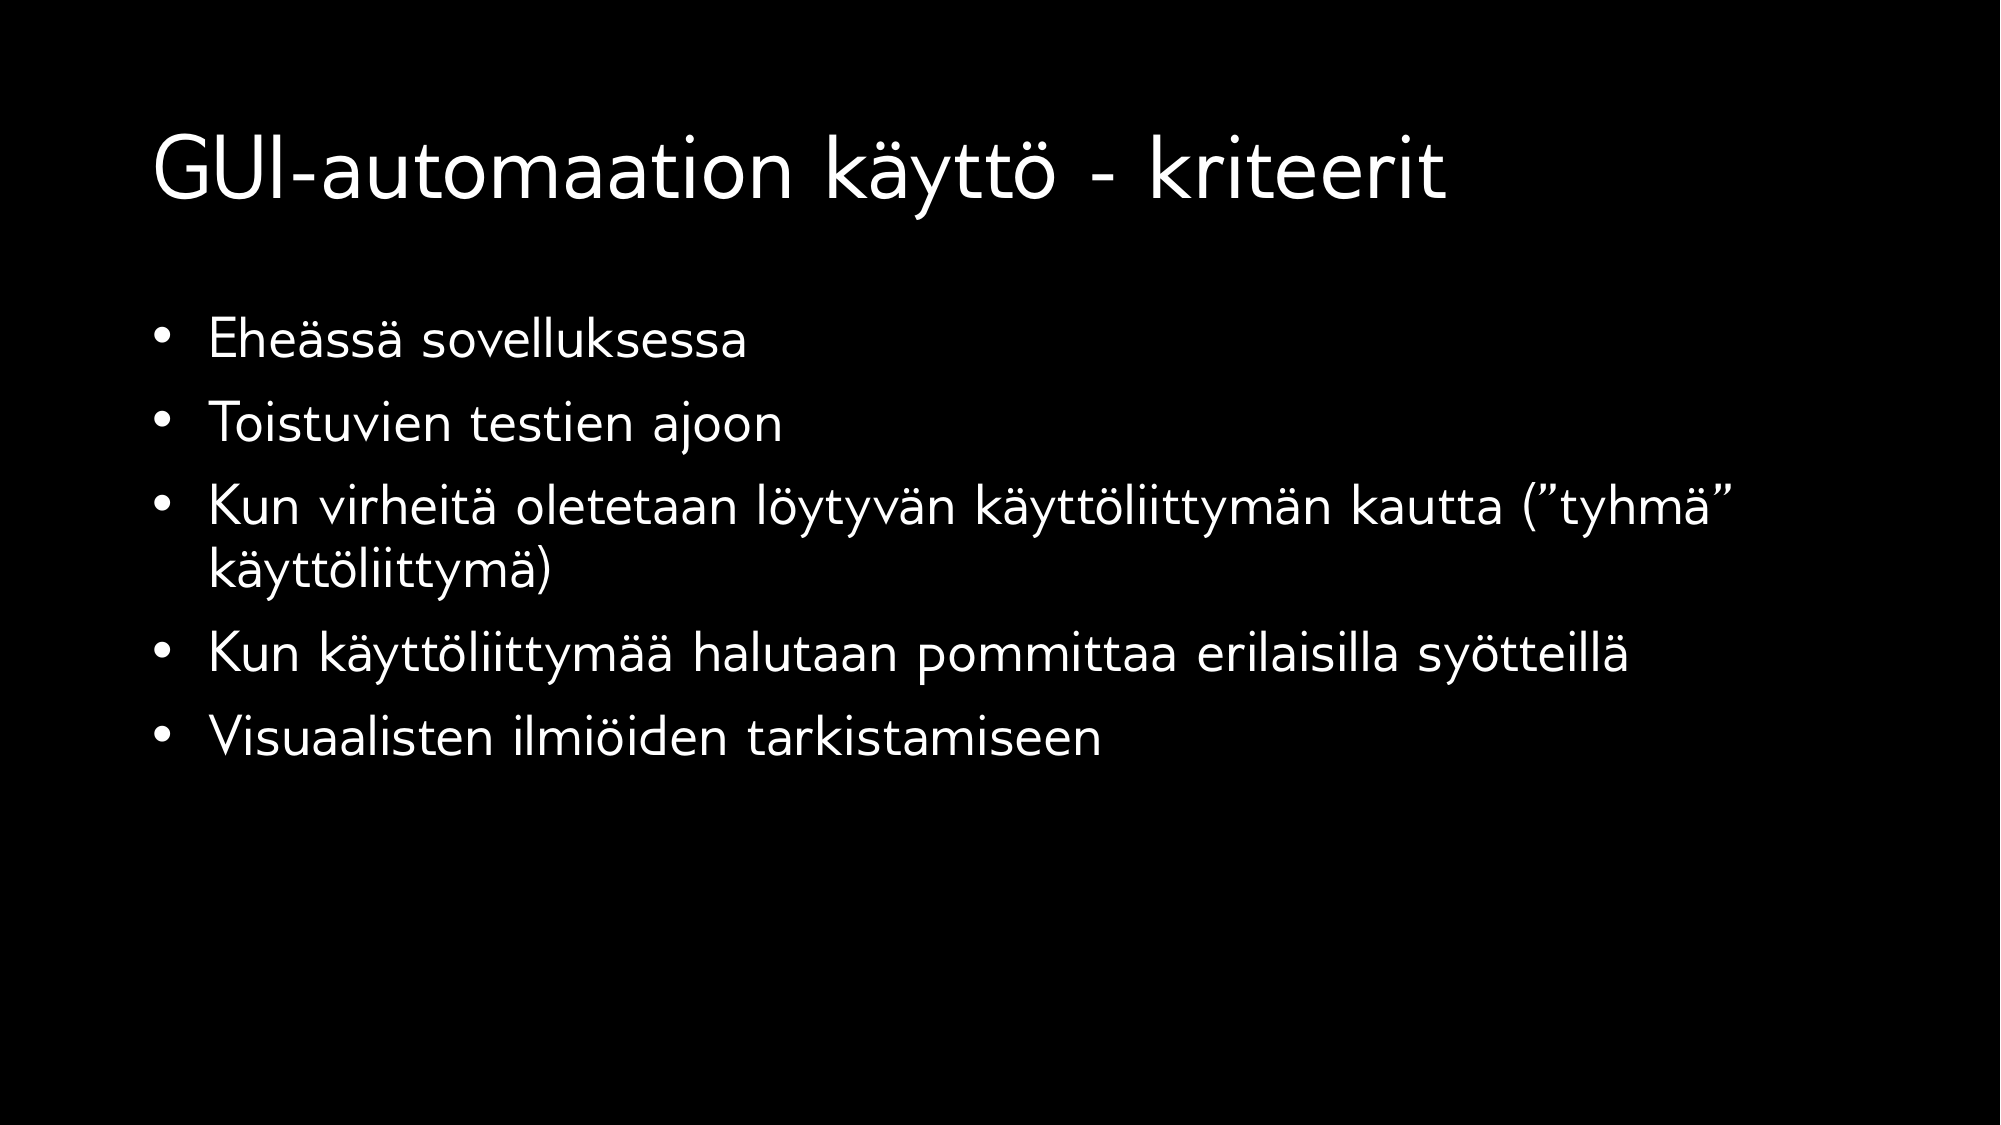

# GUI-automaation käyttö - kriteerit
Eheässä sovelluksessa
Toistuvien testien ajoon
Kun virheitä oletetaan löytyvän käyttöliittymän kautta (”tyhmä” käyttöliittymä)
Kun käyttöliittymää halutaan pommittaa erilaisilla syötteillä
Visuaalisten ilmiöiden tarkistamiseen